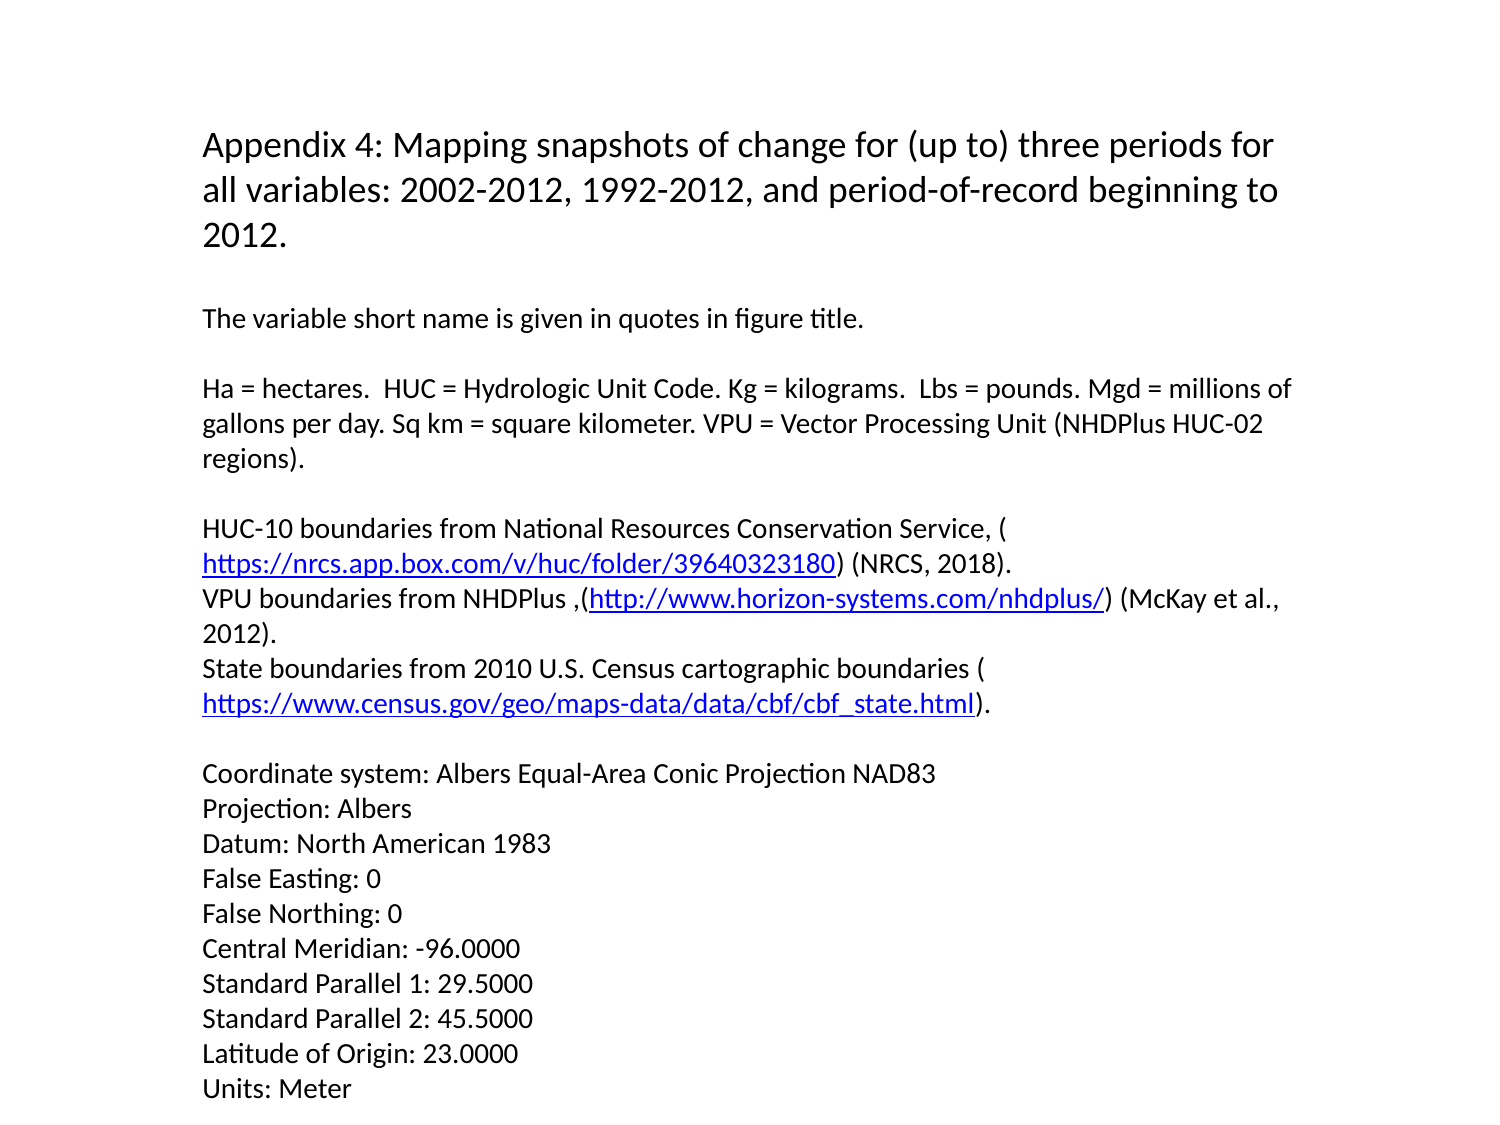

Appendix 4: Mapping snapshots of change for (up to) three periods for all variables: 2002-2012, 1992-2012, and period-of-record beginning to 2012.

The variable short name is given in quotes in figure title.

Ha = hectares.  HUC = Hydrologic Unit Code. Kg = kilograms.  Lbs = pounds. Mgd = millions of gallons per day. Sq km = square kilometer. VPU = Vector Processing Unit (NHDPlus HUC-02 regions).

HUC-10 boundaries from National Resources Conservation Service, (https://nrcs.app.box.com/v/huc/folder/39640323180) (NRCS, 2018).
VPU boundaries from NHDPlus ,(http://www.horizon-systems.com/nhdplus/) (McKay et al., 2012).
State boundaries from 2010 U.S. Census cartographic boundaries (https://www.census.gov/geo/maps-data/data/cbf/cbf_state.html).

Coordinate system: Albers Equal-Area Conic Projection NAD83
Projection: Albers
Datum: North American 1983
False Easting: 0
False Northing: 0
Central Meridian: -96.0000
Standard Parallel 1: 29.5000
Standard Parallel 2: 45.5000
Latitude of Origin: 23.0000
Units: Meter